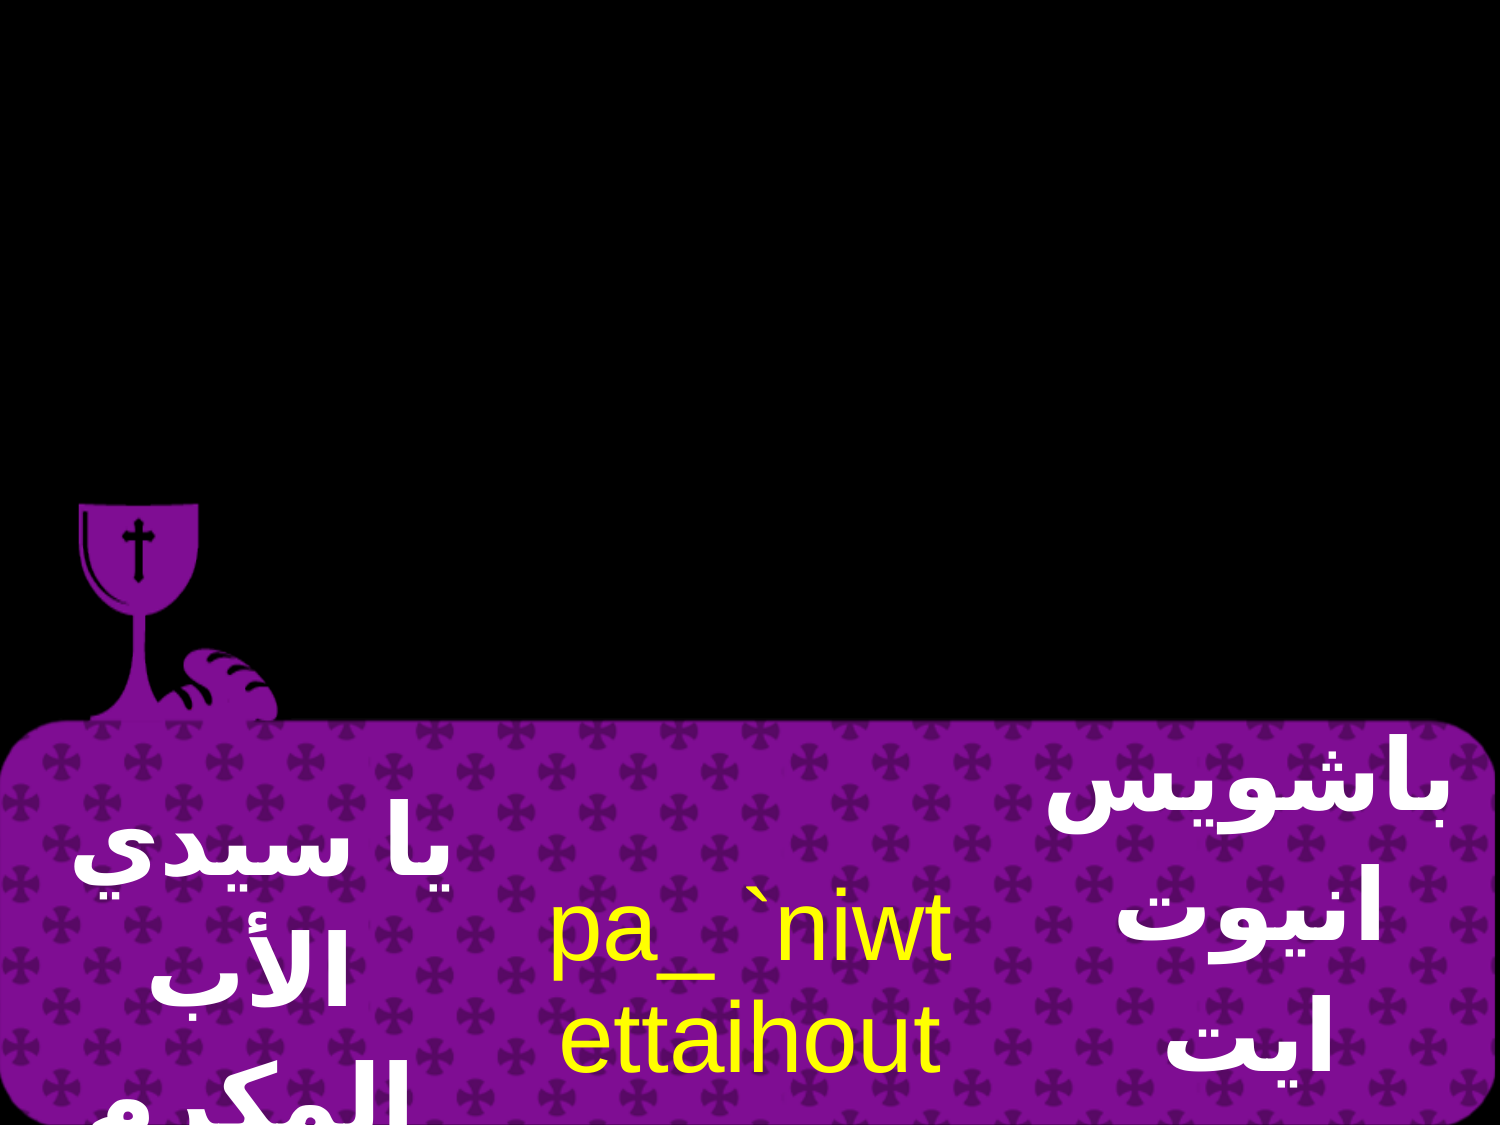

| يا سيدي الأب المكرم | pa\_ `niwt ettaihout | باشويس انيوت ايت طايوت |
| --- | --- | --- |